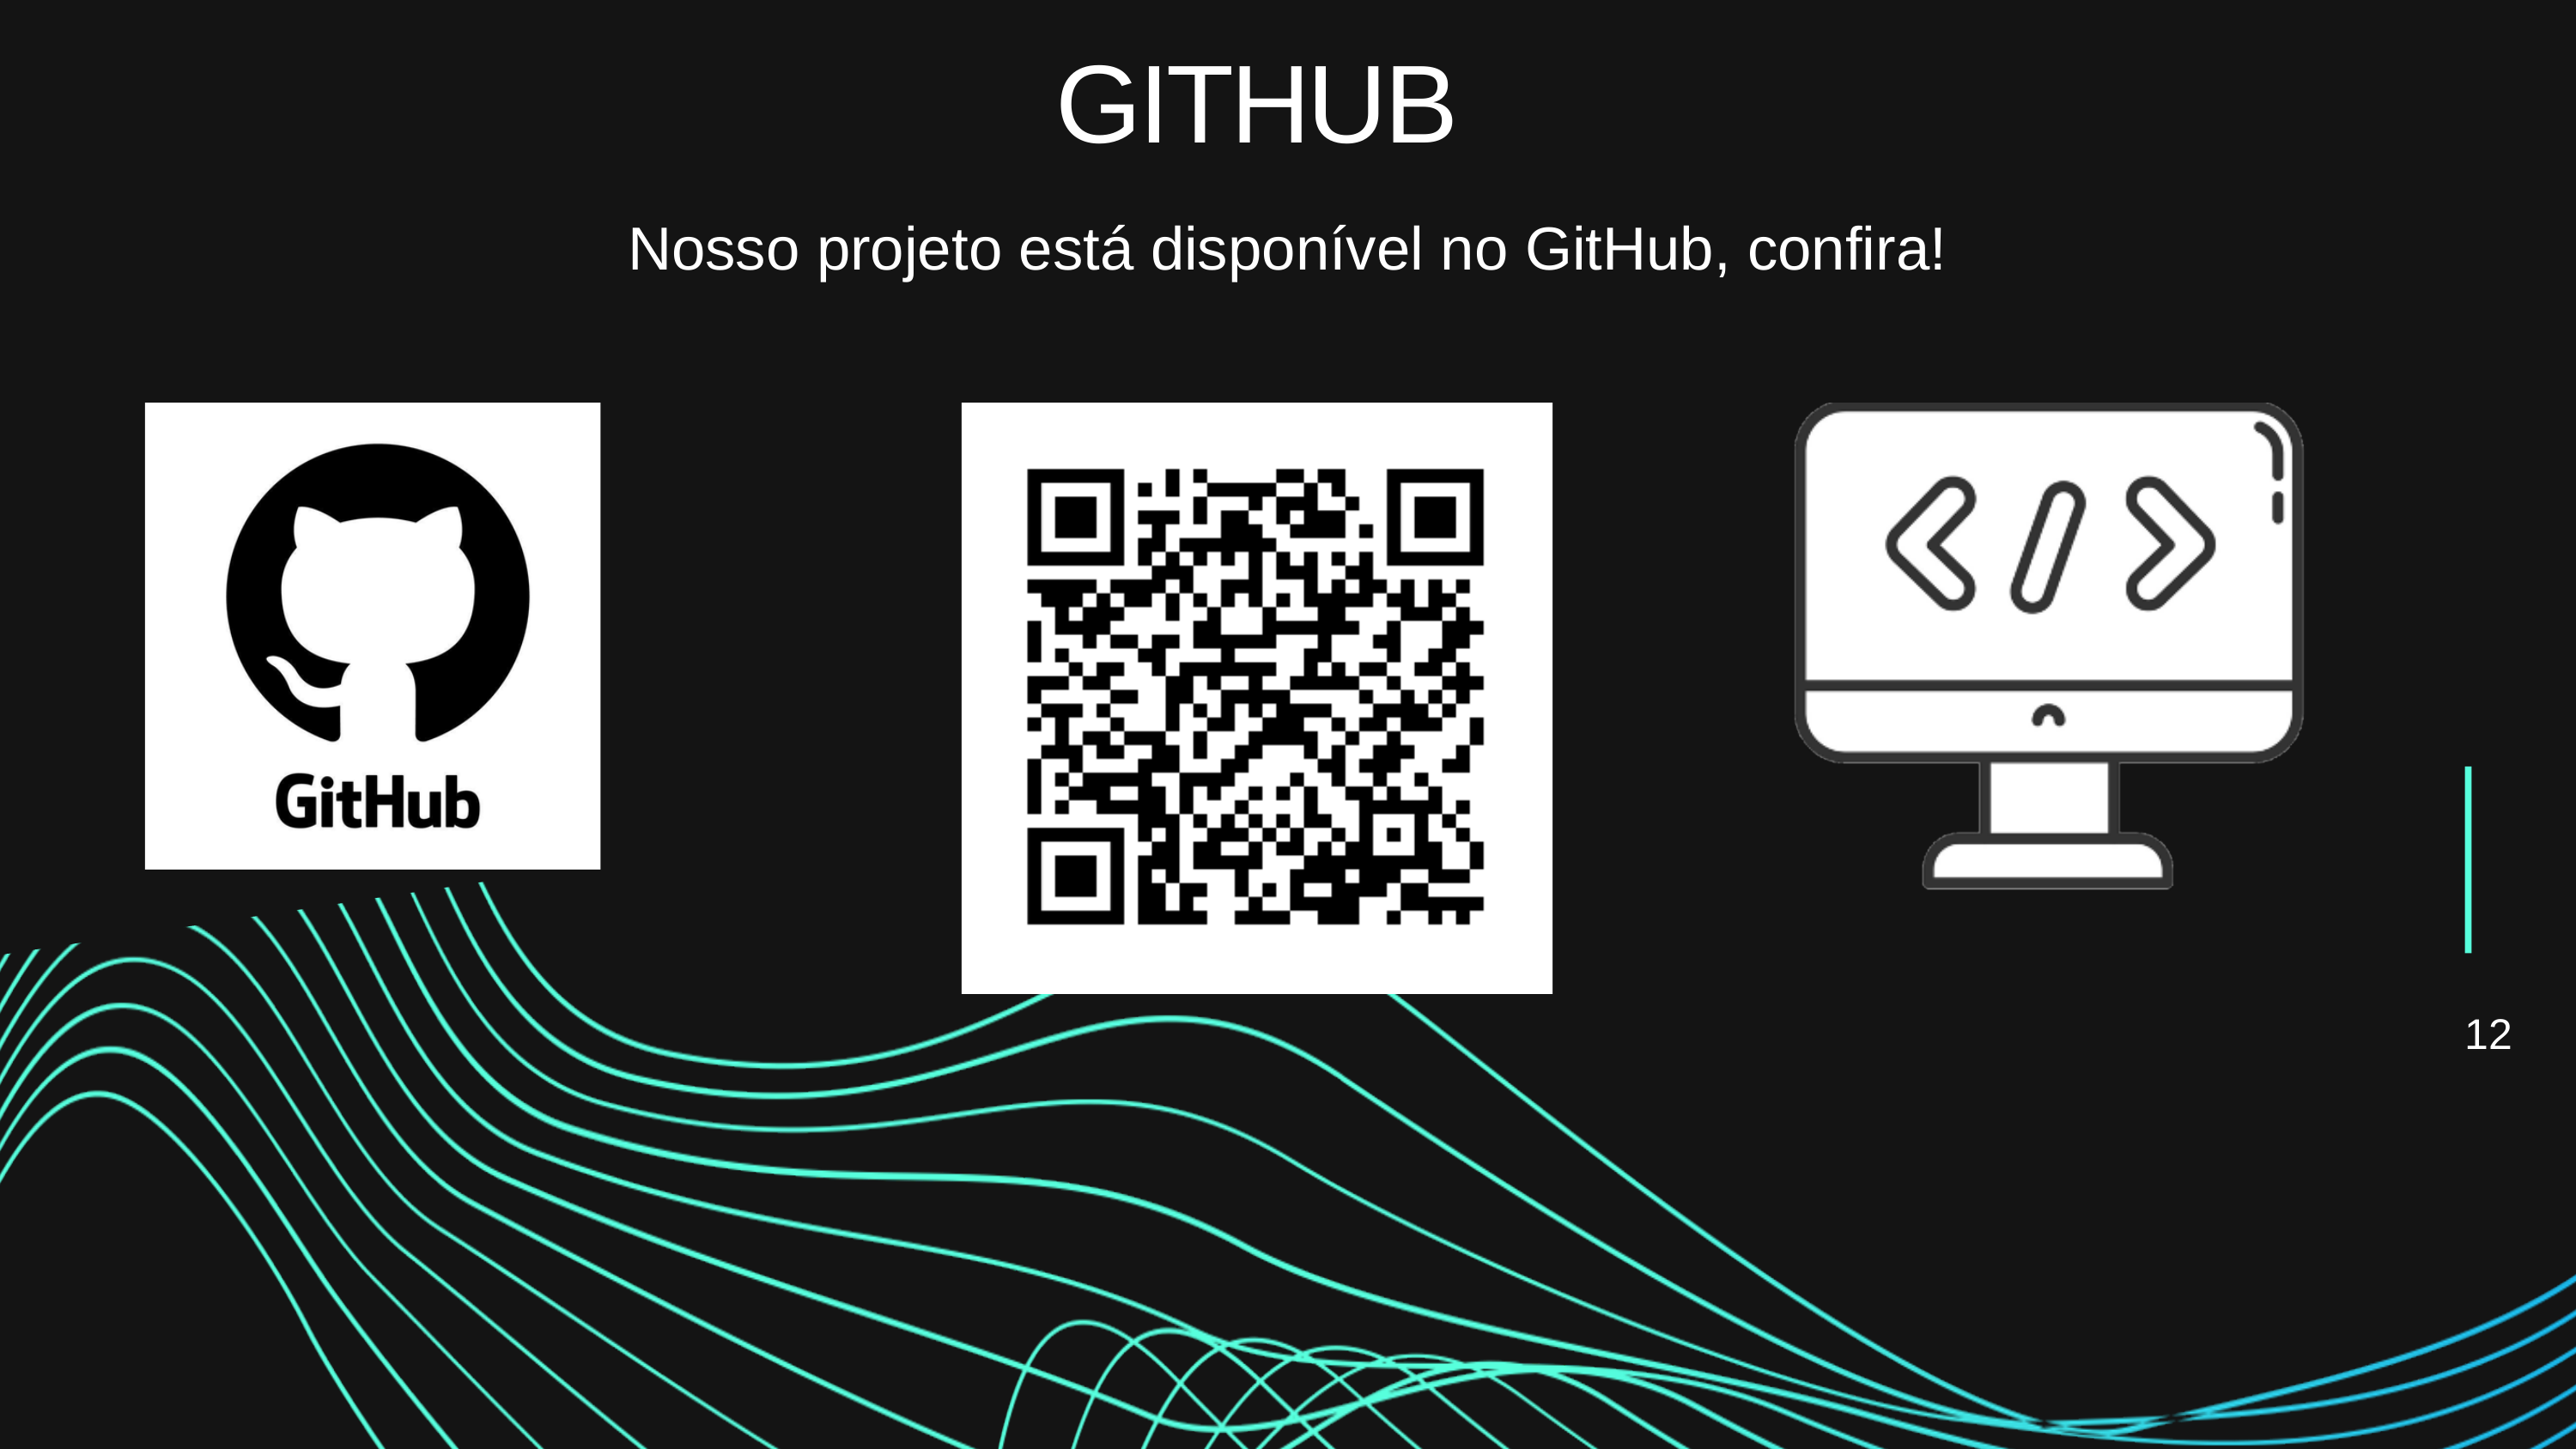

GITHUB

Nosso projeto está disponível no GitHub, confira!

12